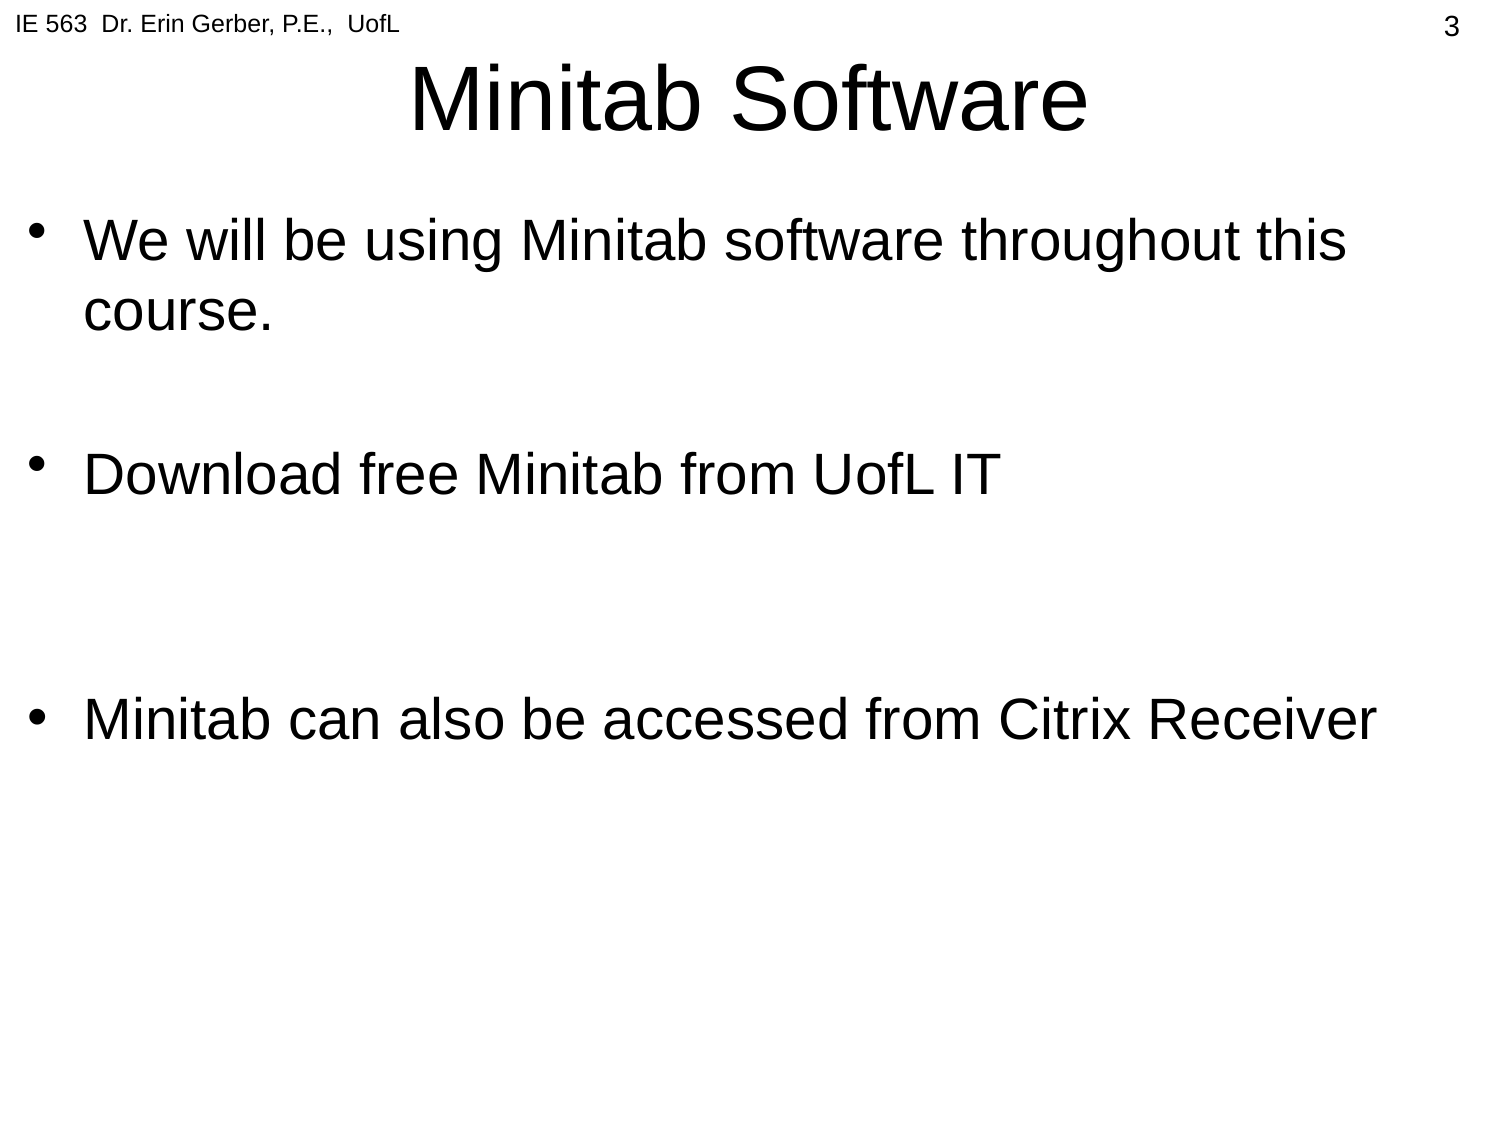

IE 563  Dr. Erin Gerber, P.E.,  UofL
# Minitab Software
3
We will be using Minitab software throughout this course.

Download free Minitab from UofL IT

Minitab can also be accessed from Citrix Receiver